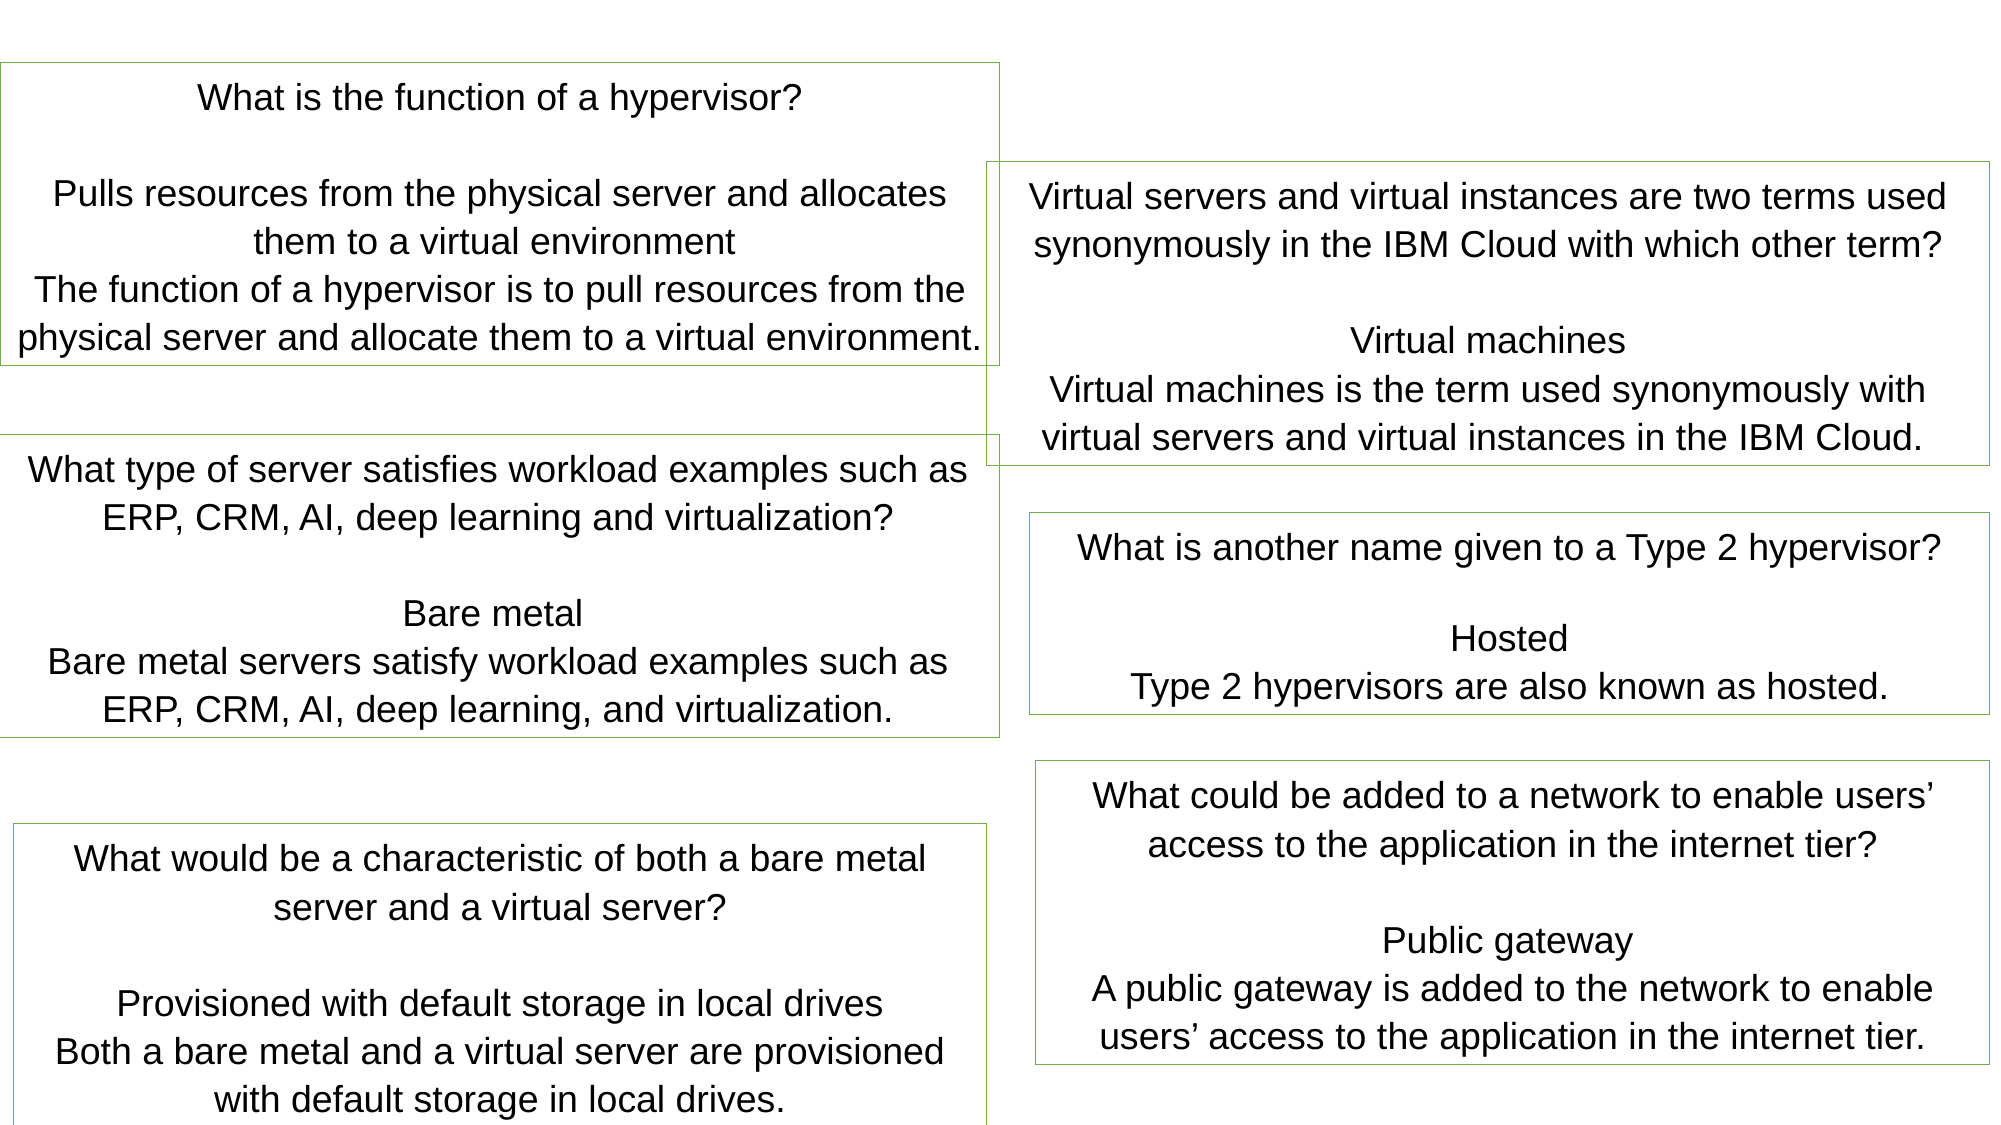

What is the function of a hypervisor?

Pulls resources from the physical server and allocates them to a virtual environment
The function of a hypervisor is to pull resources from the physical server and allocate them to a virtual environment.
Virtual servers and virtual instances are two terms used synonymously in the IBM Cloud with which other term?

Virtual machines
Virtual machines is the term used synonymously with virtual servers and virtual instances in the IBM Cloud.
What type of server satisfies workload examples such as ERP, CRM, AI, deep learning and virtualization?

Bare metal
Bare metal servers satisfy workload examples such as ERP, CRM, AI, deep learning, and virtualization.
What is another name given to a Type 2 hypervisor?

Hosted
Type 2 hypervisors are also known as hosted.
What could be added to a network to enable users’ access to the application in the internet tier?

Public gateway
A public gateway is added to the network to enable users’ access to the application in the internet tier.
What would be a characteristic of both a bare metal server and a virtual server?

Provisioned with default storage in local drives
Both a bare metal and a virtual server are provisioned with default storage in local drives.